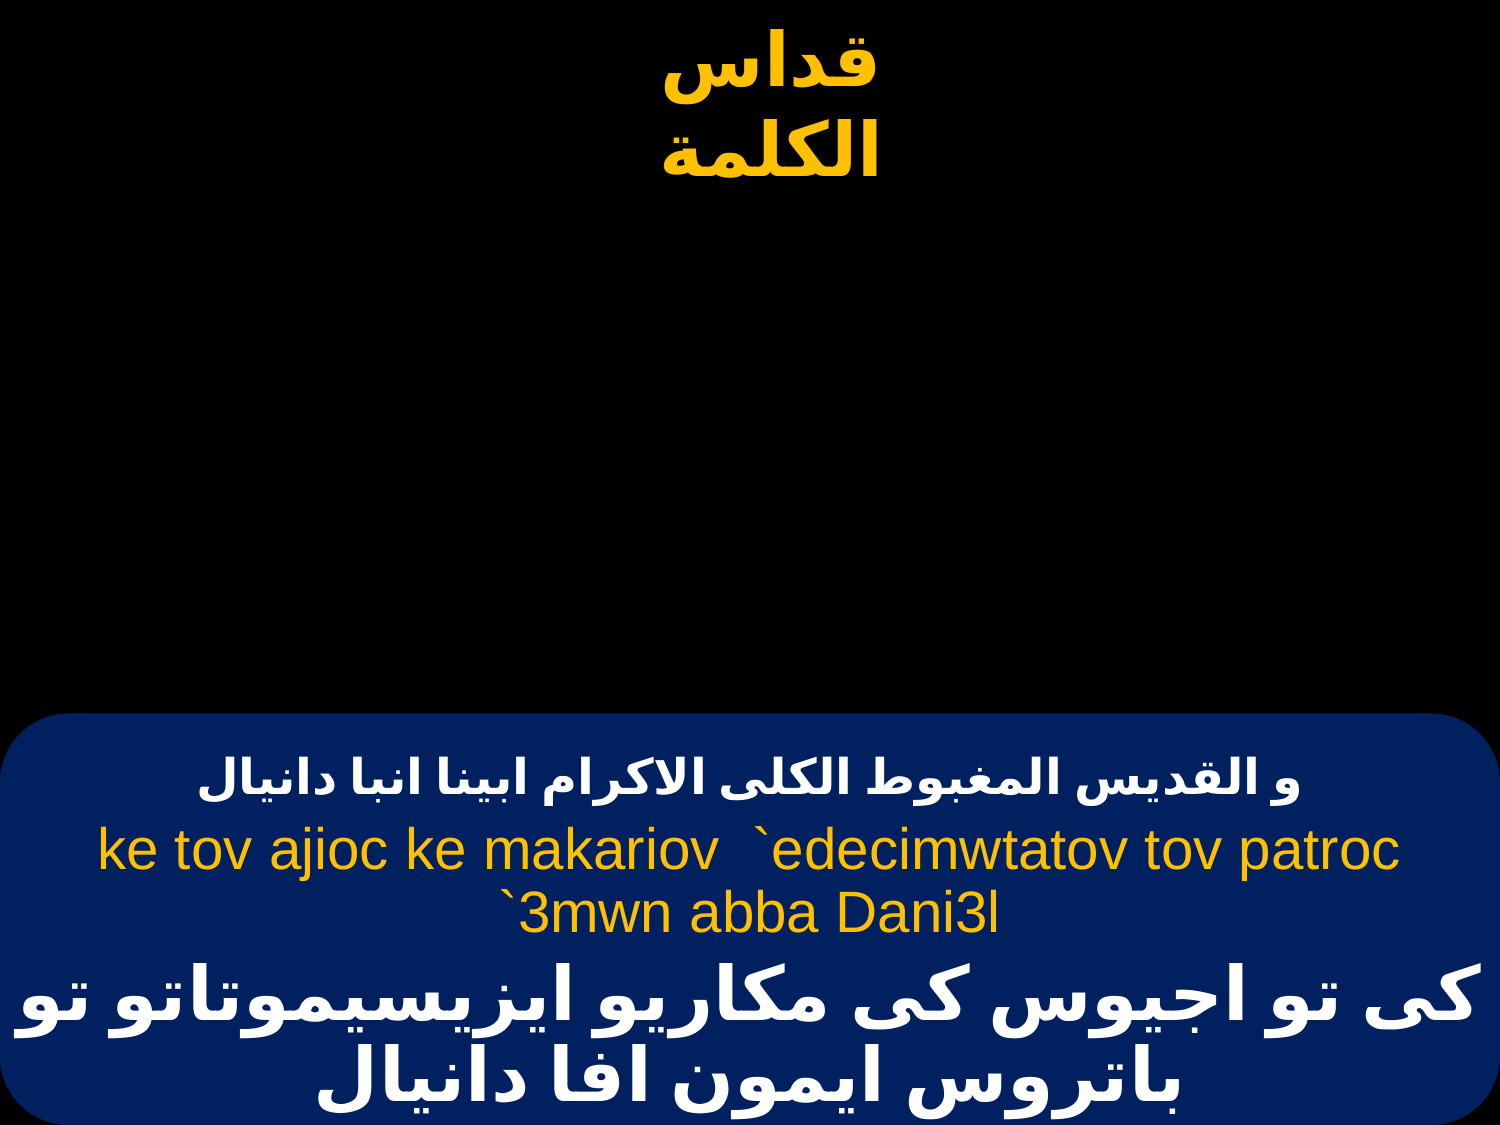

# و القديس المغبوط الكلى الاكرام ابينا انبا دانيال
ke tov ajioc ke makariov  `edecimwtatov tov patroc `3mwn abba Dani3l
كى تو اجيوس كى مكاريو ايزيسيموتاتو تو باتروس ايمون افا دانيال